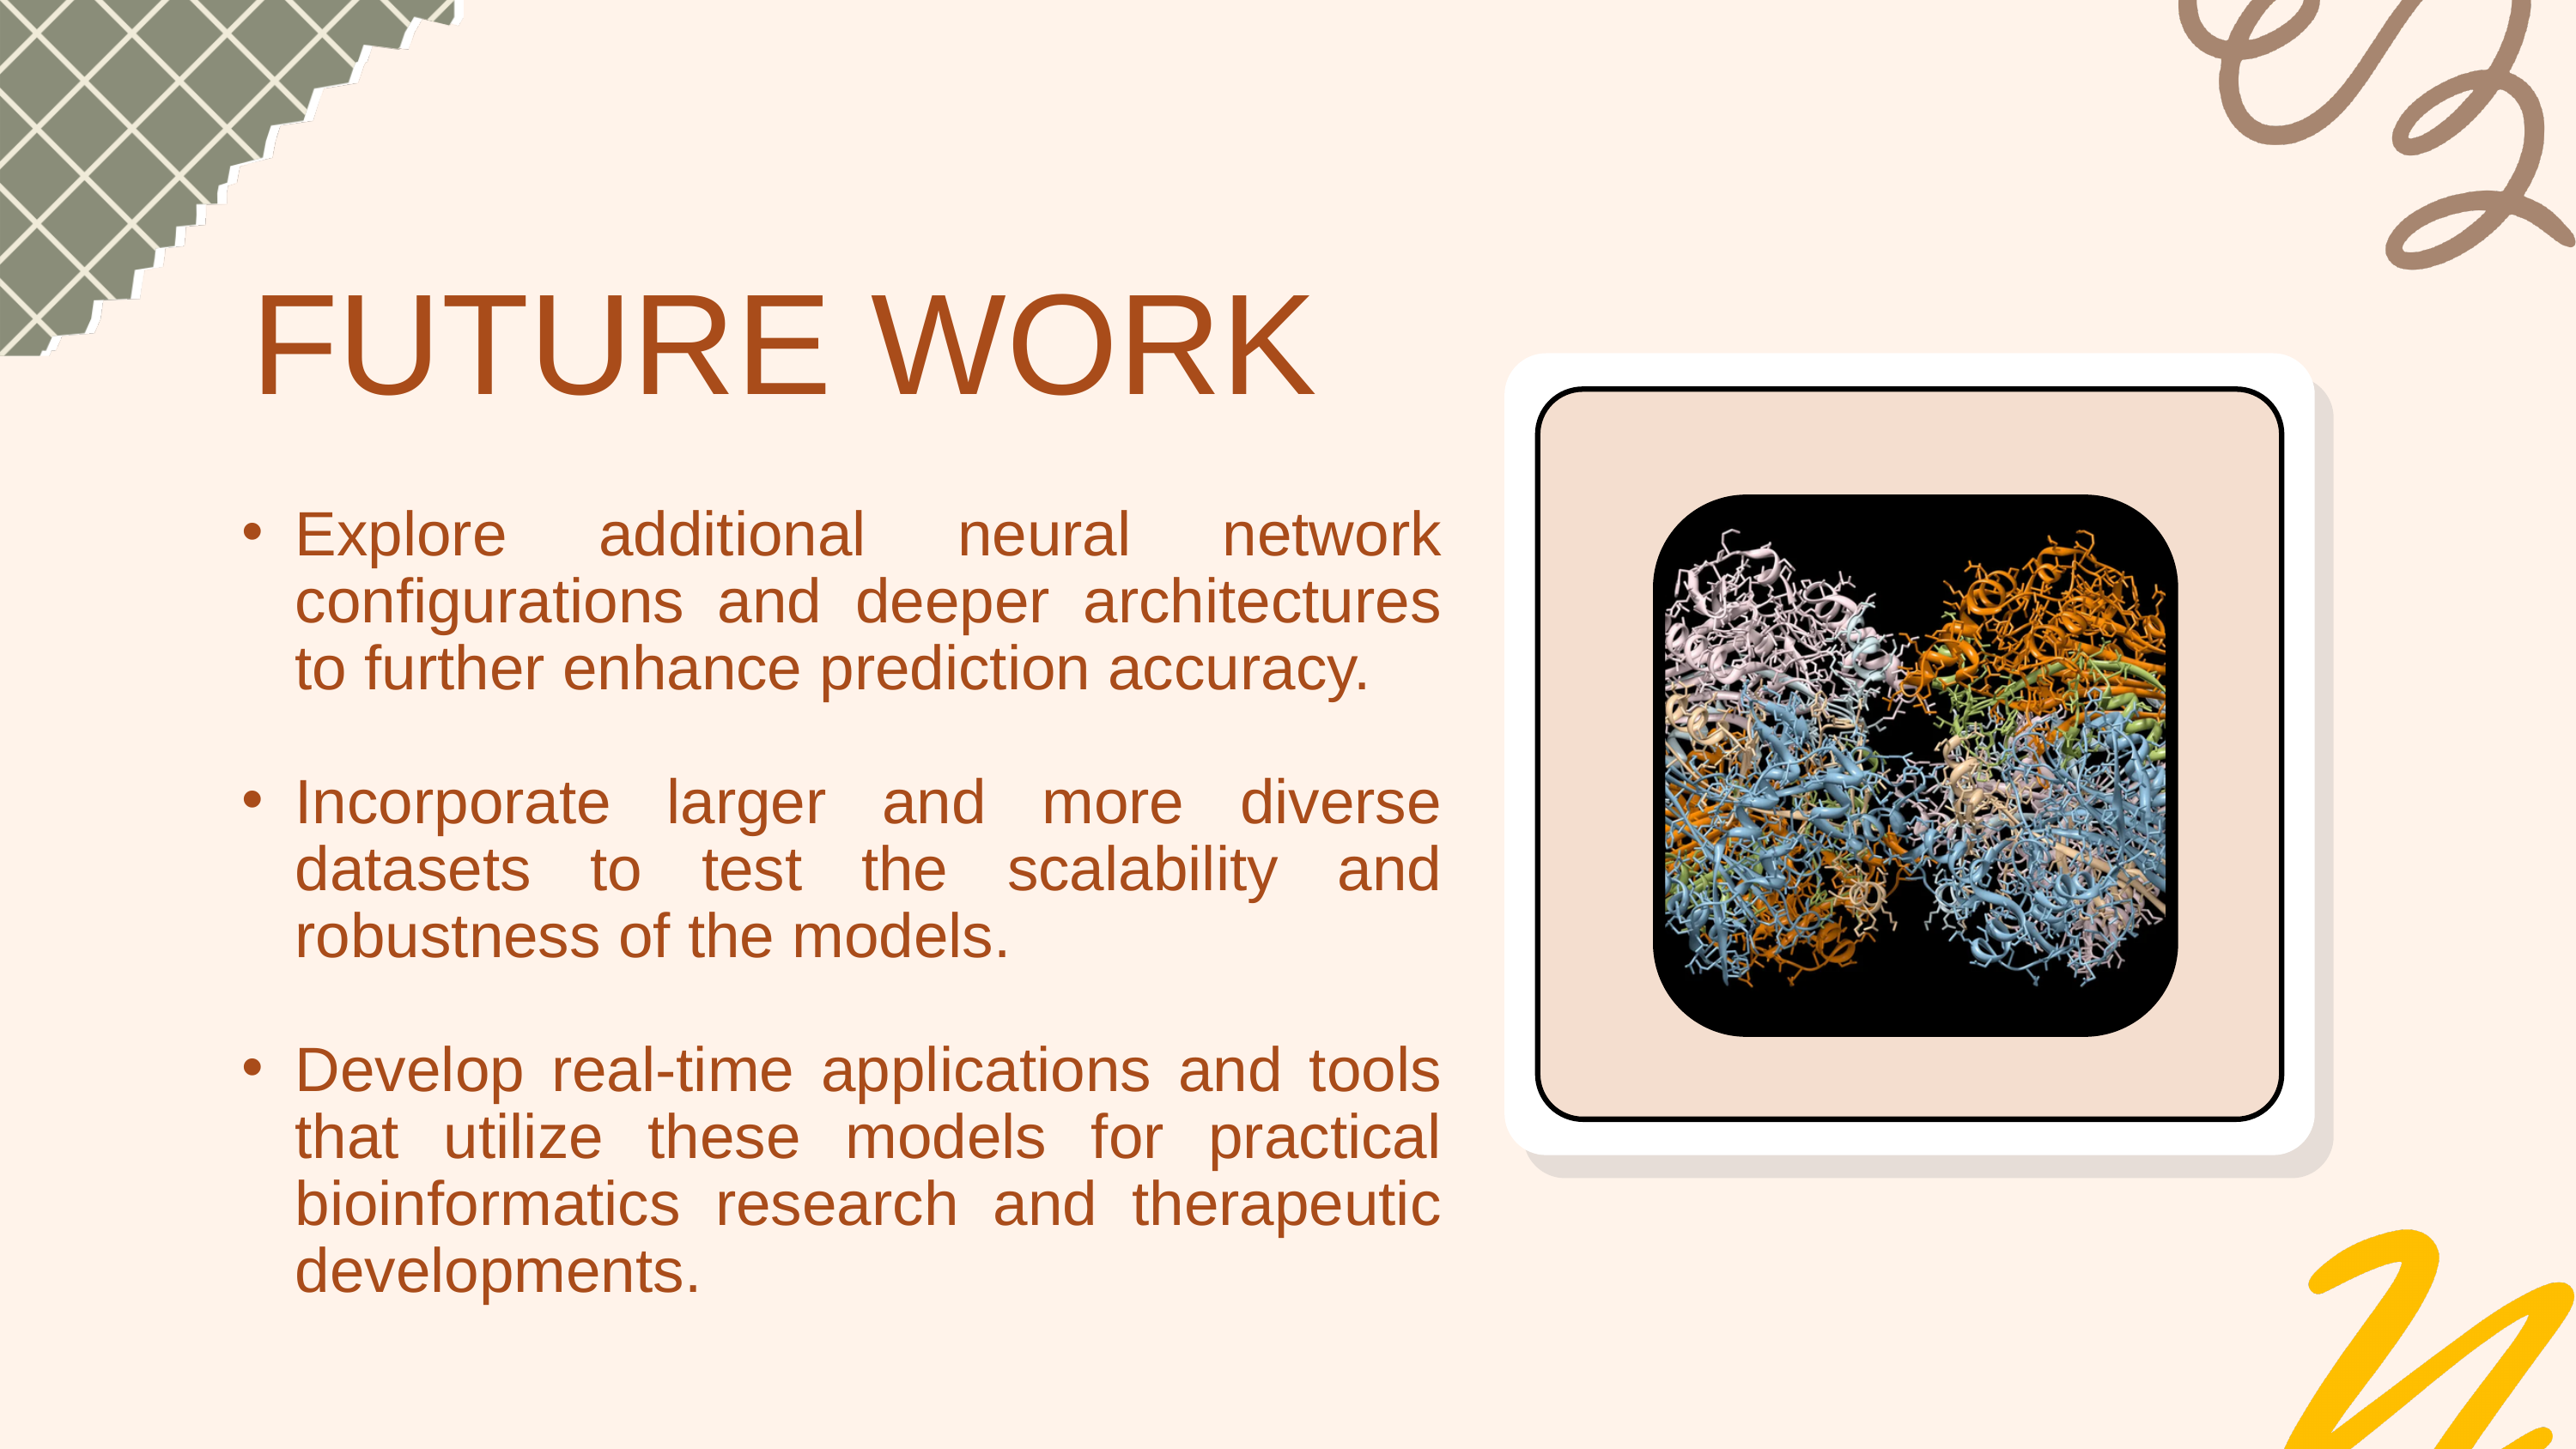

FUTURE WORK

Explore additional neural network configurations and deeper architectures to further enhance prediction accuracy.

Incorporate larger and more diverse datasets to test the scalability and robustness of the models.

Develop real-time applications and tools that utilize these models for practical bioinformatics research and therapeutic developments.